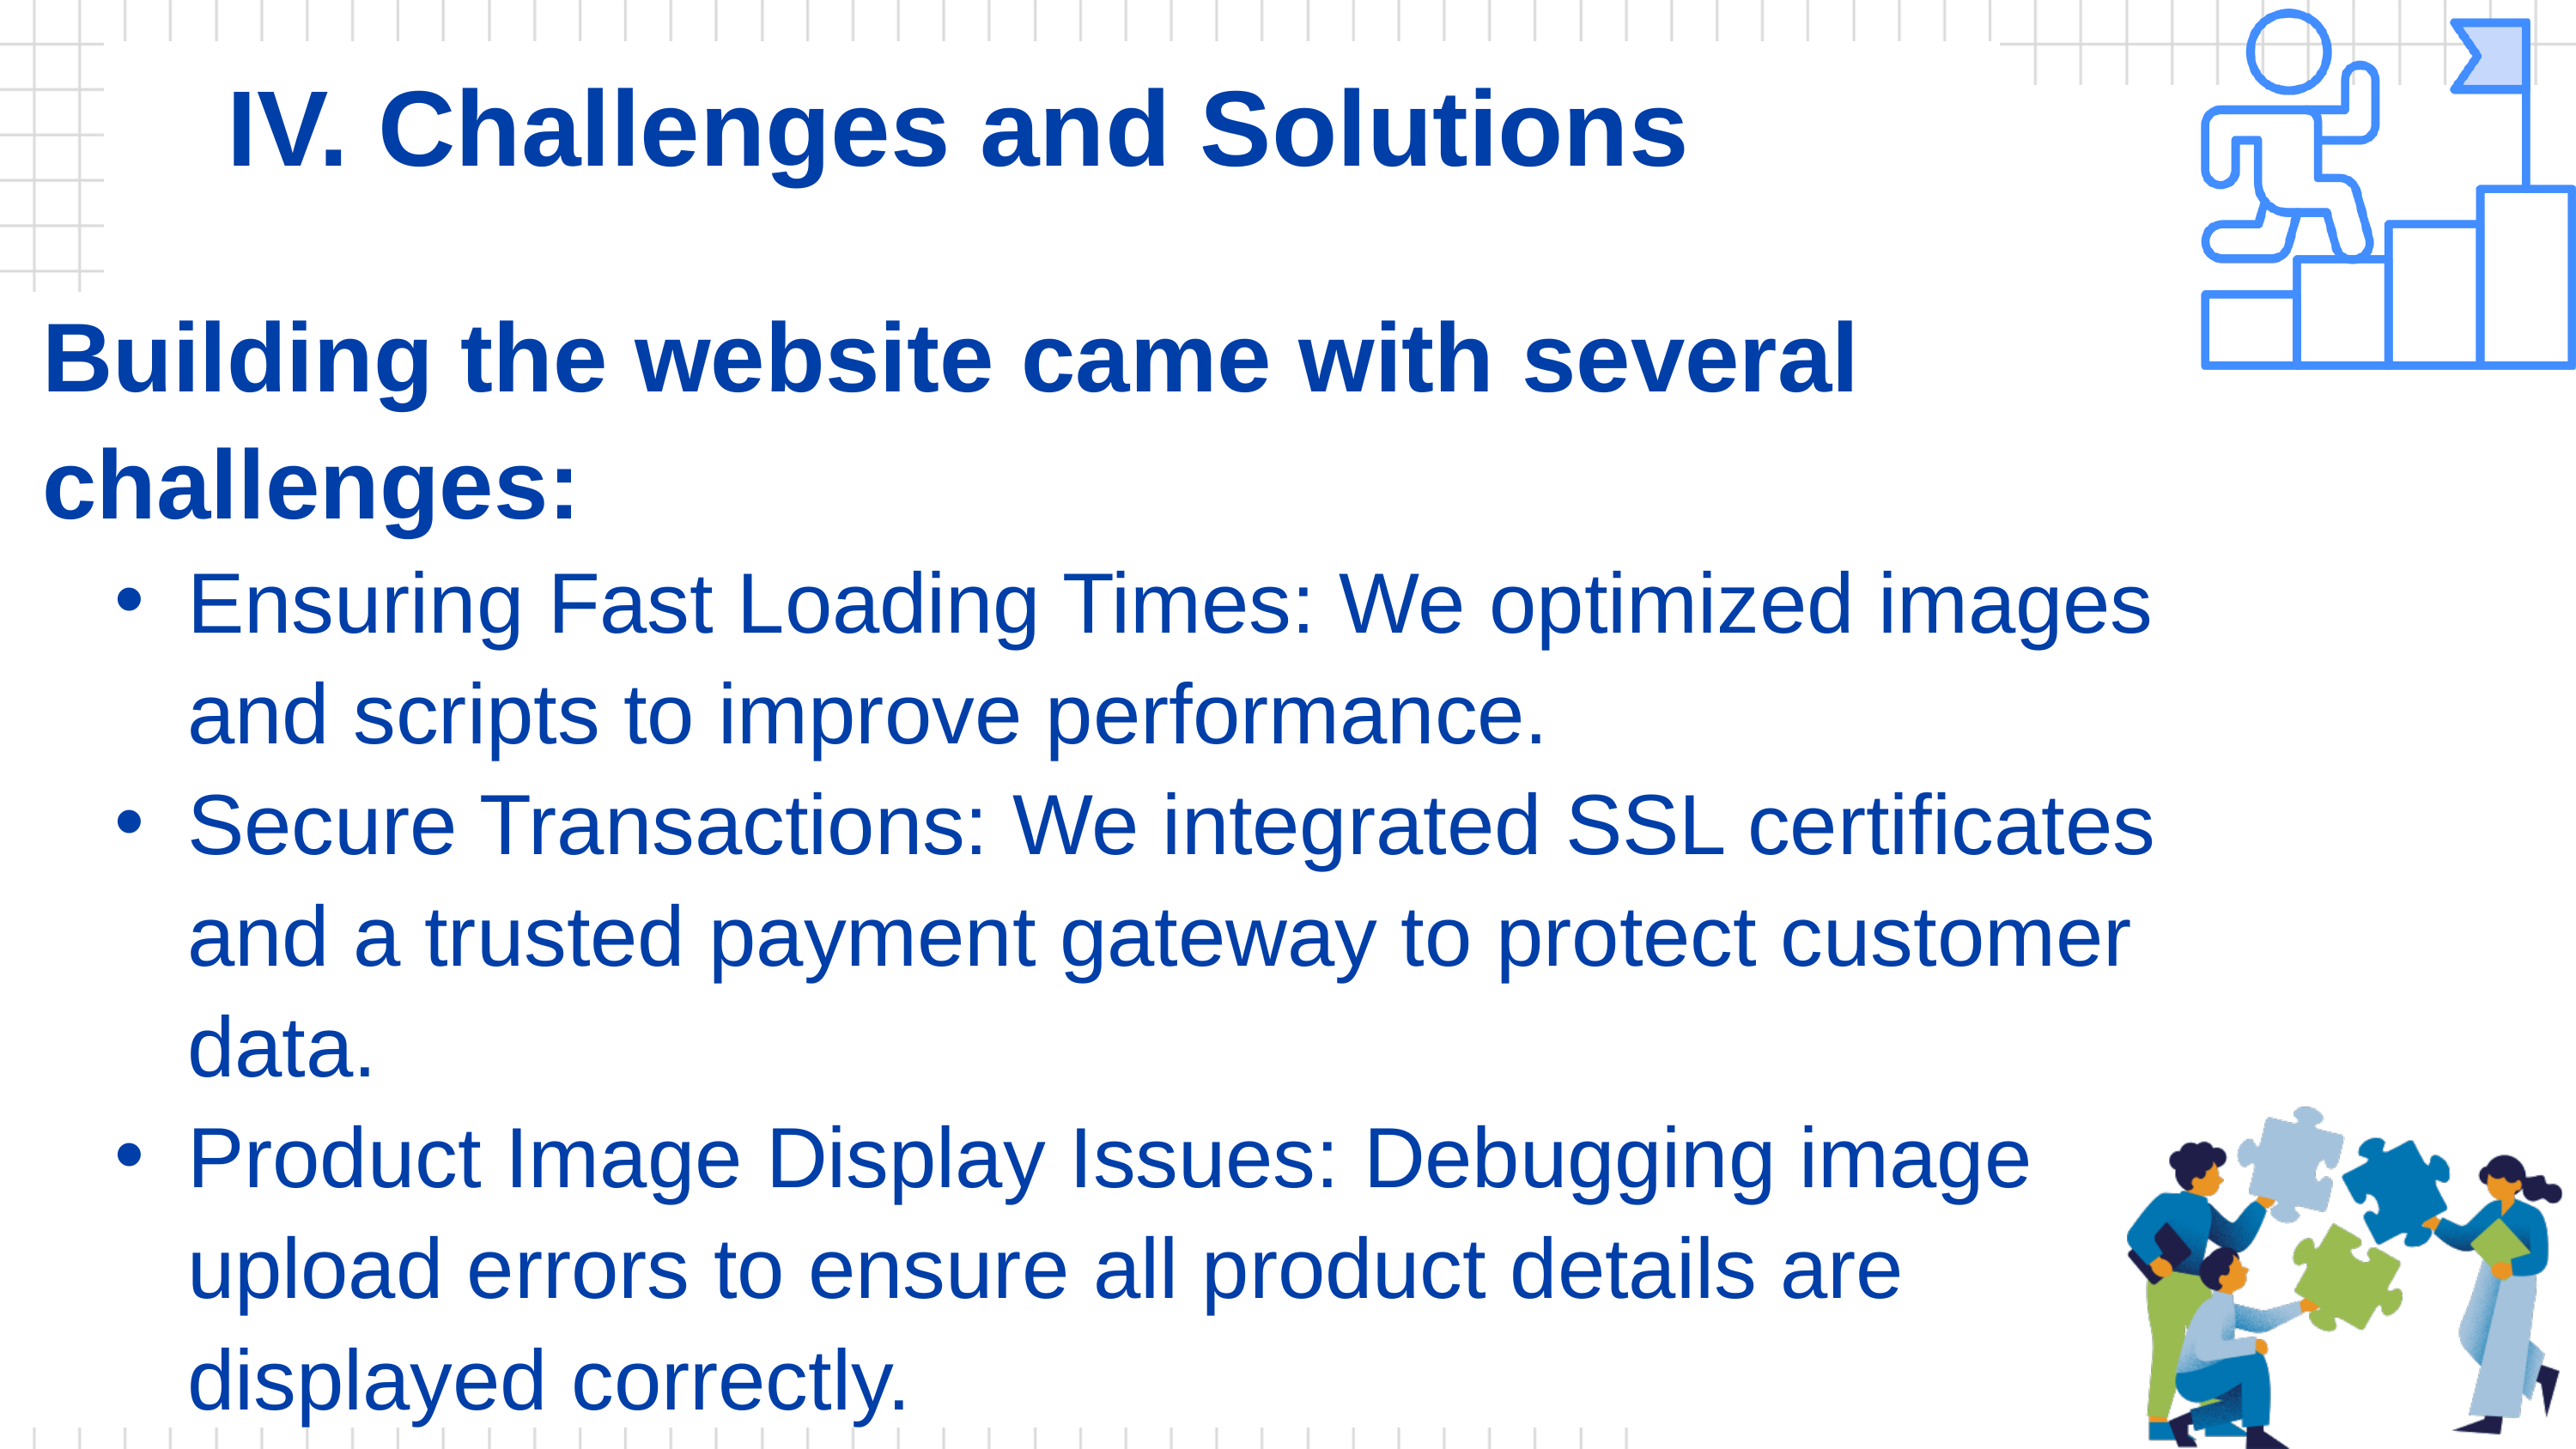

IV. Challenges and Solutions

Building the website came with several challenges:
Ensuring Fast Loading Times: We optimized images and scripts to improve performance.
Secure Transactions: We integrated SSL certificates and a trusted payment gateway to protect customer data.
Product Image Display Issues: Debugging image upload errors to ensure all product details are displayed correctly.